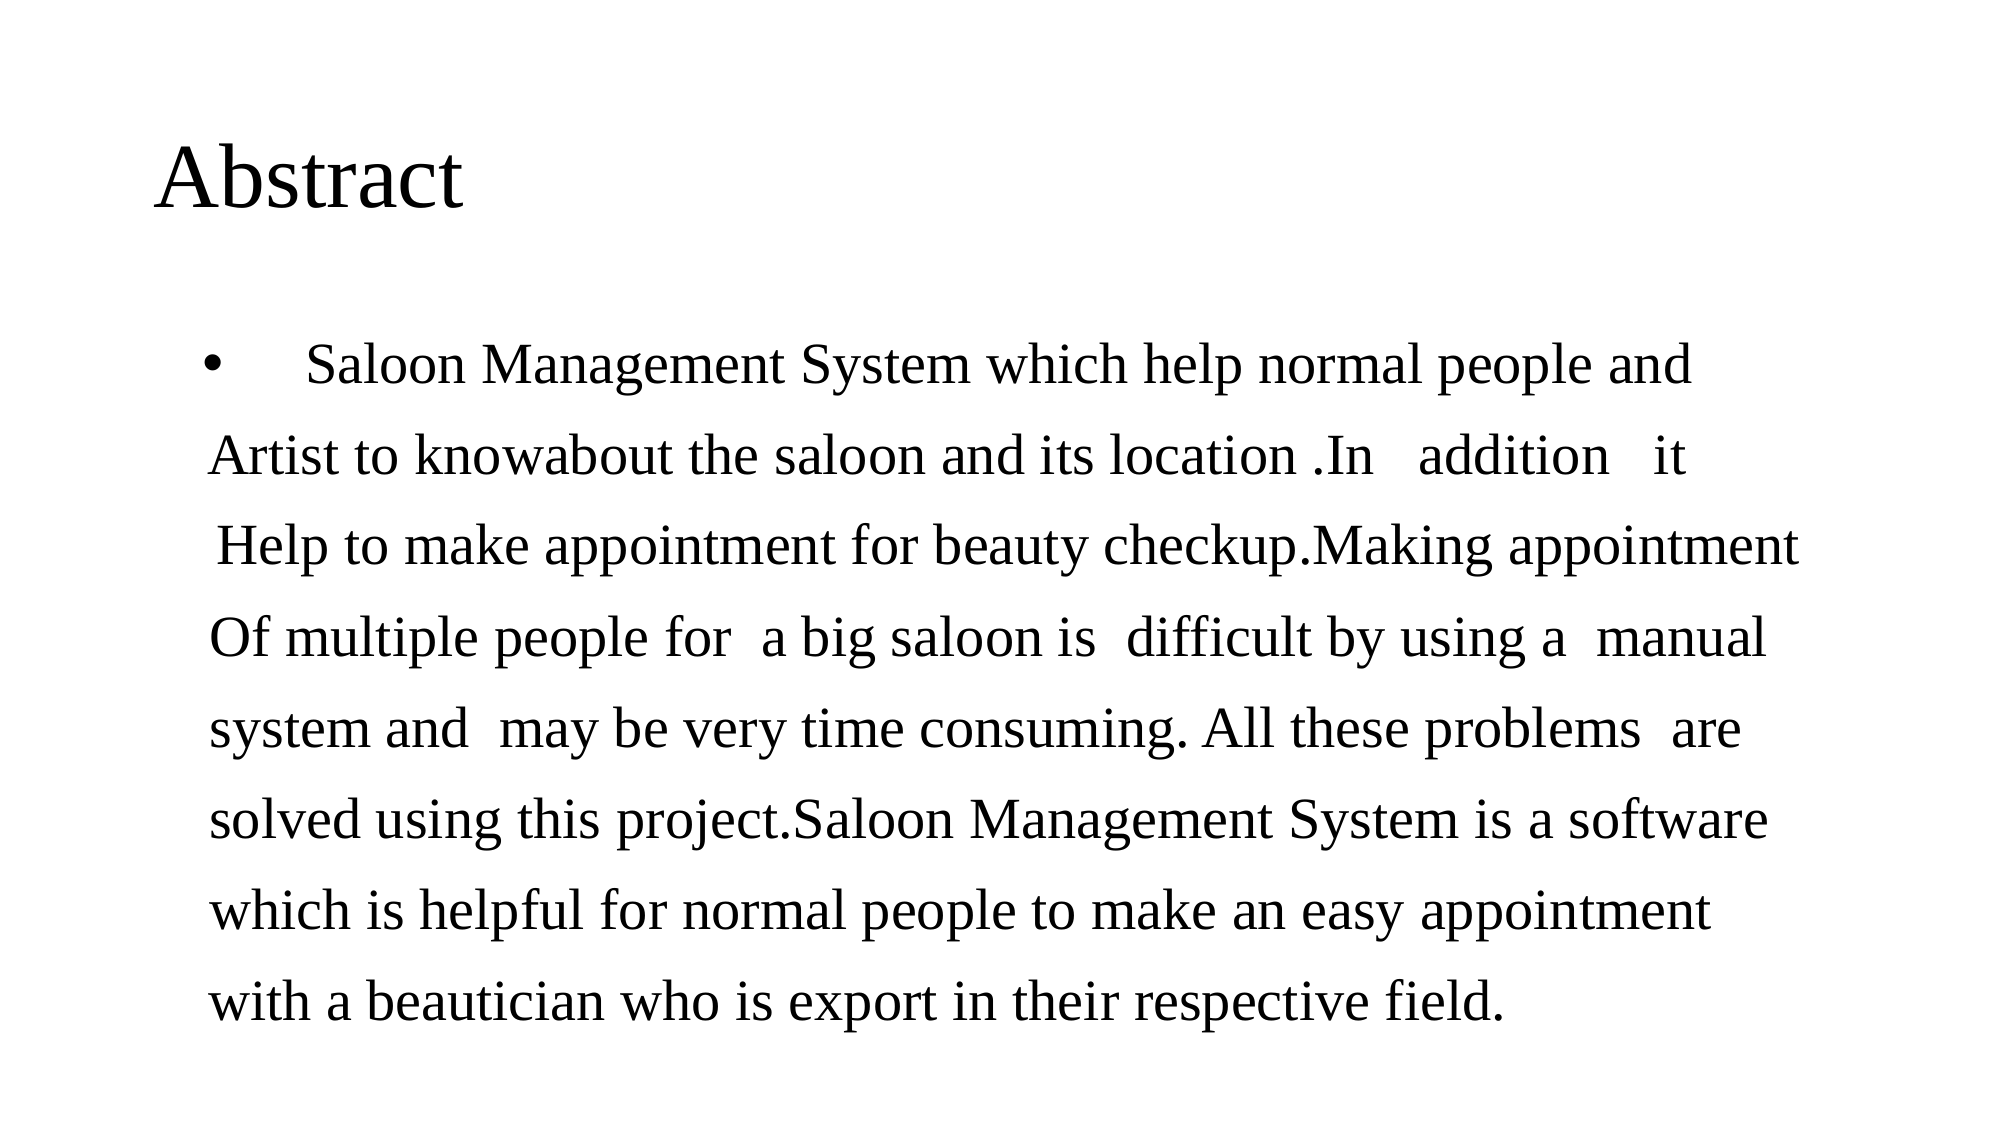

Abstract
•
Saloon Management System which help normal people and
Artist to knowabout the saloon and its location .In   addition   it
Help to make appointment for beauty checkup.Making appointment
Of multiple people for  a big saloon is  difficult by using a  manual
system and  may be very time consuming. All these problems  are
solved using this project.Saloon Management System is a software
which is helpful for normal people to make an easy appointment
with a beautician who is export in their respective field.
# Click to edit Master title style
Click to edit Master subtitle style